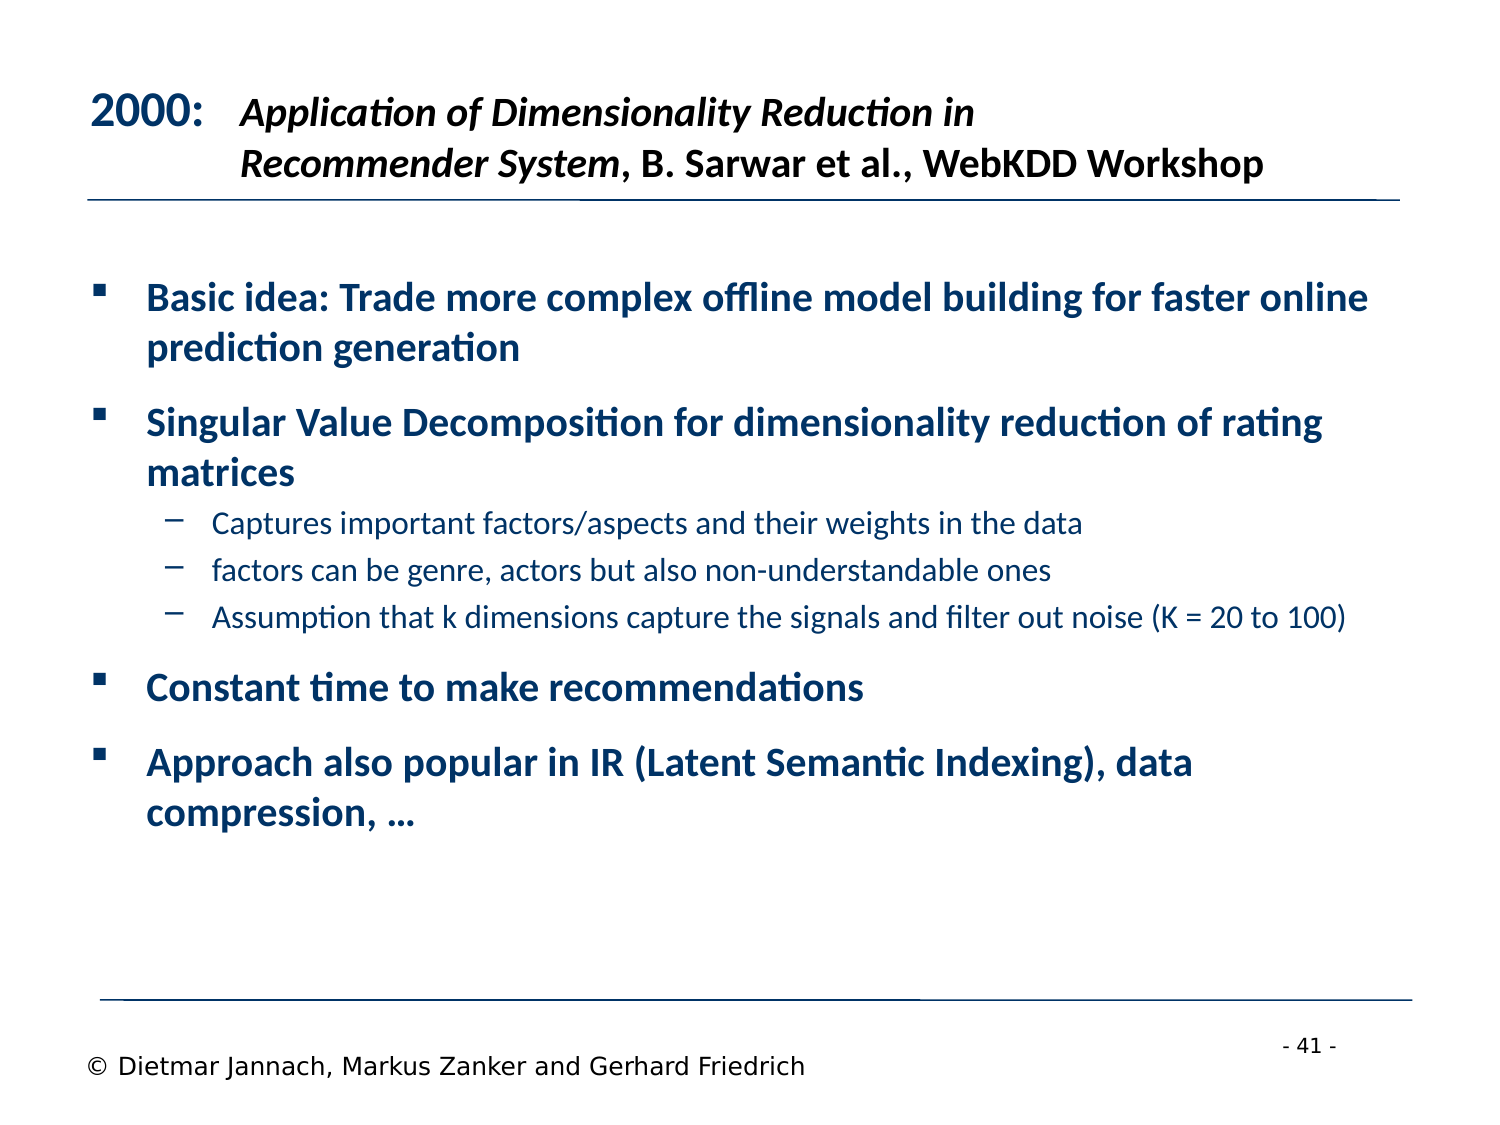

# 2000: 	Application of Dimensionality Reduction in Recommender System, B. Sarwar et al., WebKDD Workshop
Basic idea: Trade more complex offline model building for faster online prediction generation
Singular Value Decomposition for dimensionality reduction of rating matrices
Captures important factors/aspects and their weights in the data
factors can be genre, actors but also non-understandable ones
Assumption that k dimensions capture the signals and filter out noise (K = 20 to 100)
Constant time to make recommendations
Approach also popular in IR (Latent Semantic Indexing), data compression, …